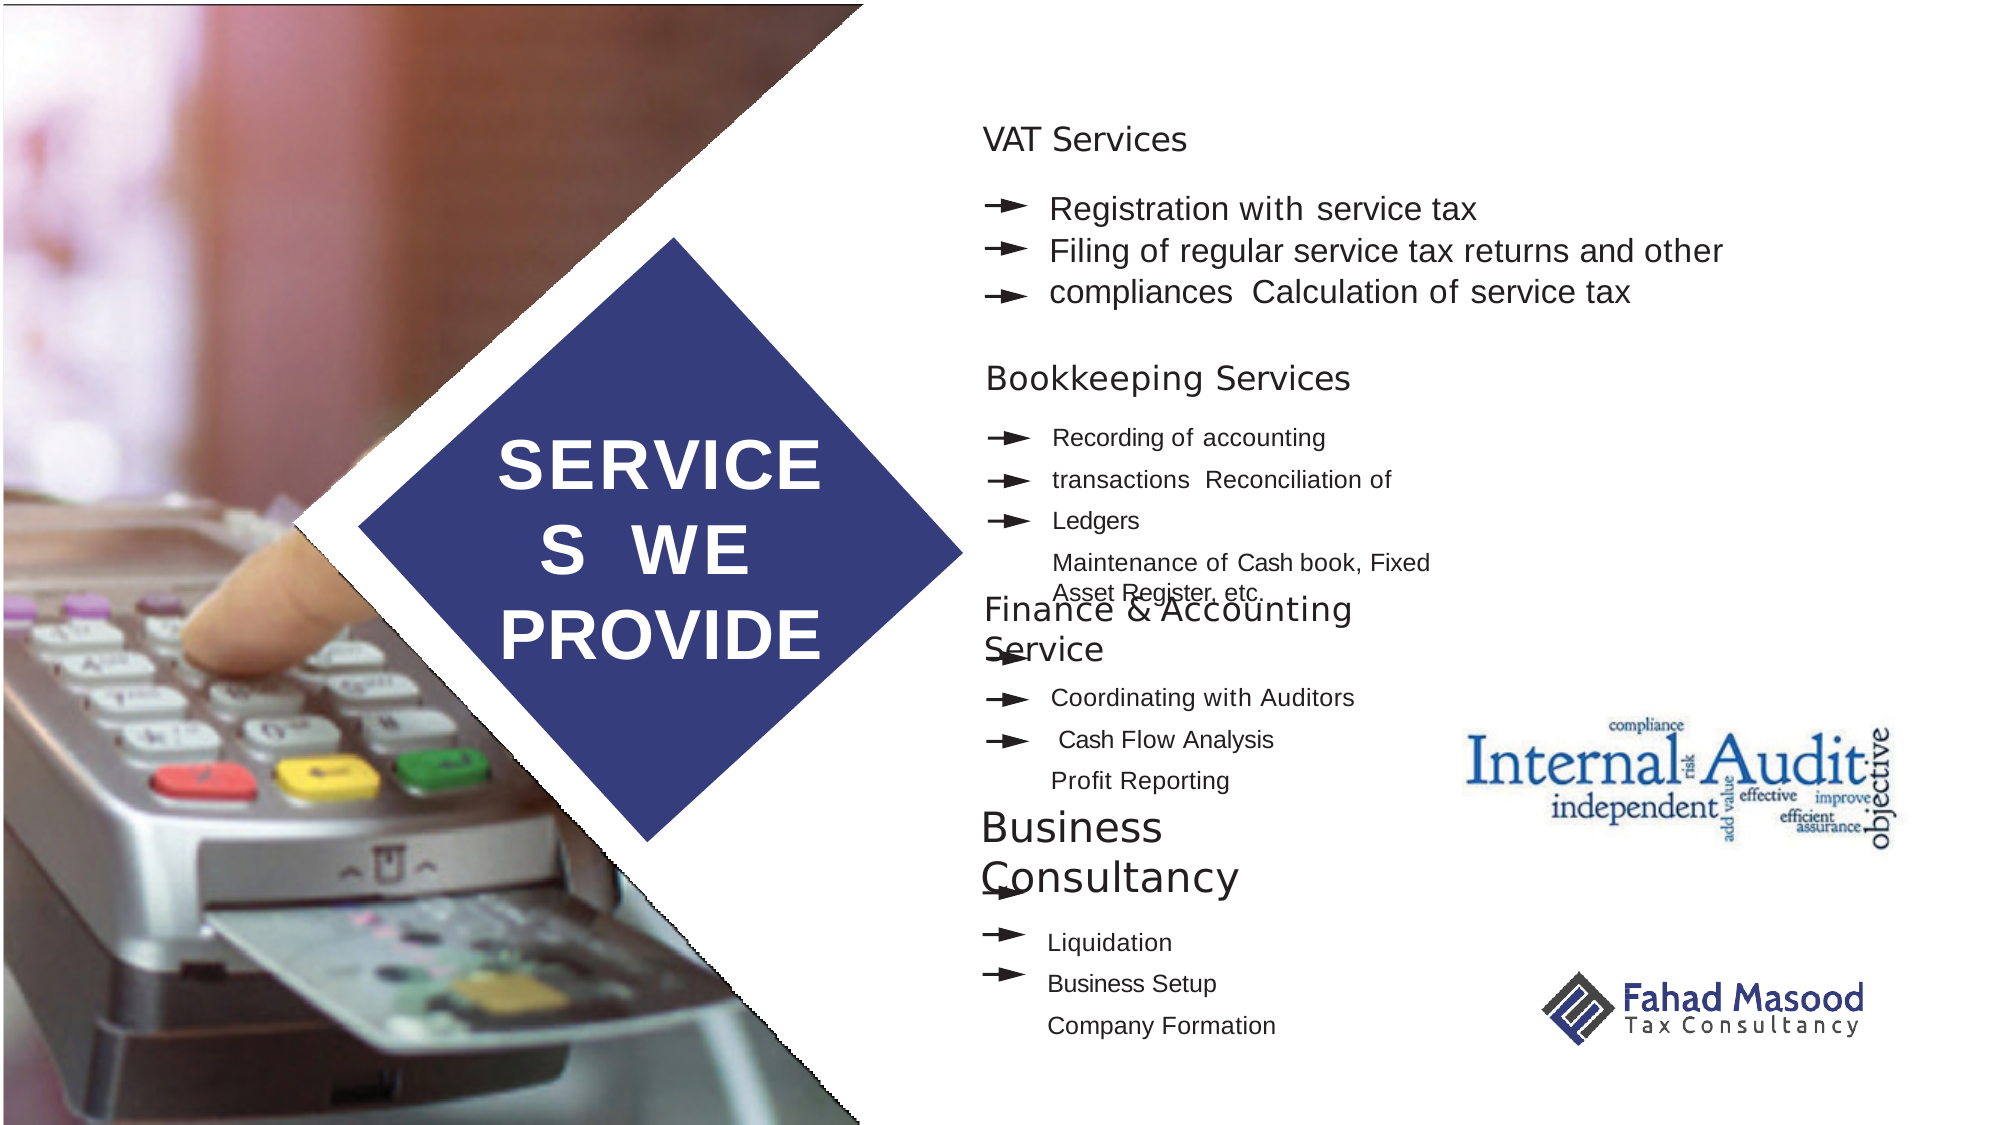

VAT Services
Registration with service tax
Filing of regular service tax returns and other compliances  Calculation of service tax

Bookkeeping Services
Recording of accounting transactions  Reconciliation of Ledgers
Maintenance of Cash book, Fixed Asset Register, etc.
SERVICES  WE  PROVIDE

Finance & Accounting Service
Coordinating with Auditors  Cash Flow Analysis
Proﬁt Reporting

Business Consultancy
Liquidation  Business Setup  Company Formation